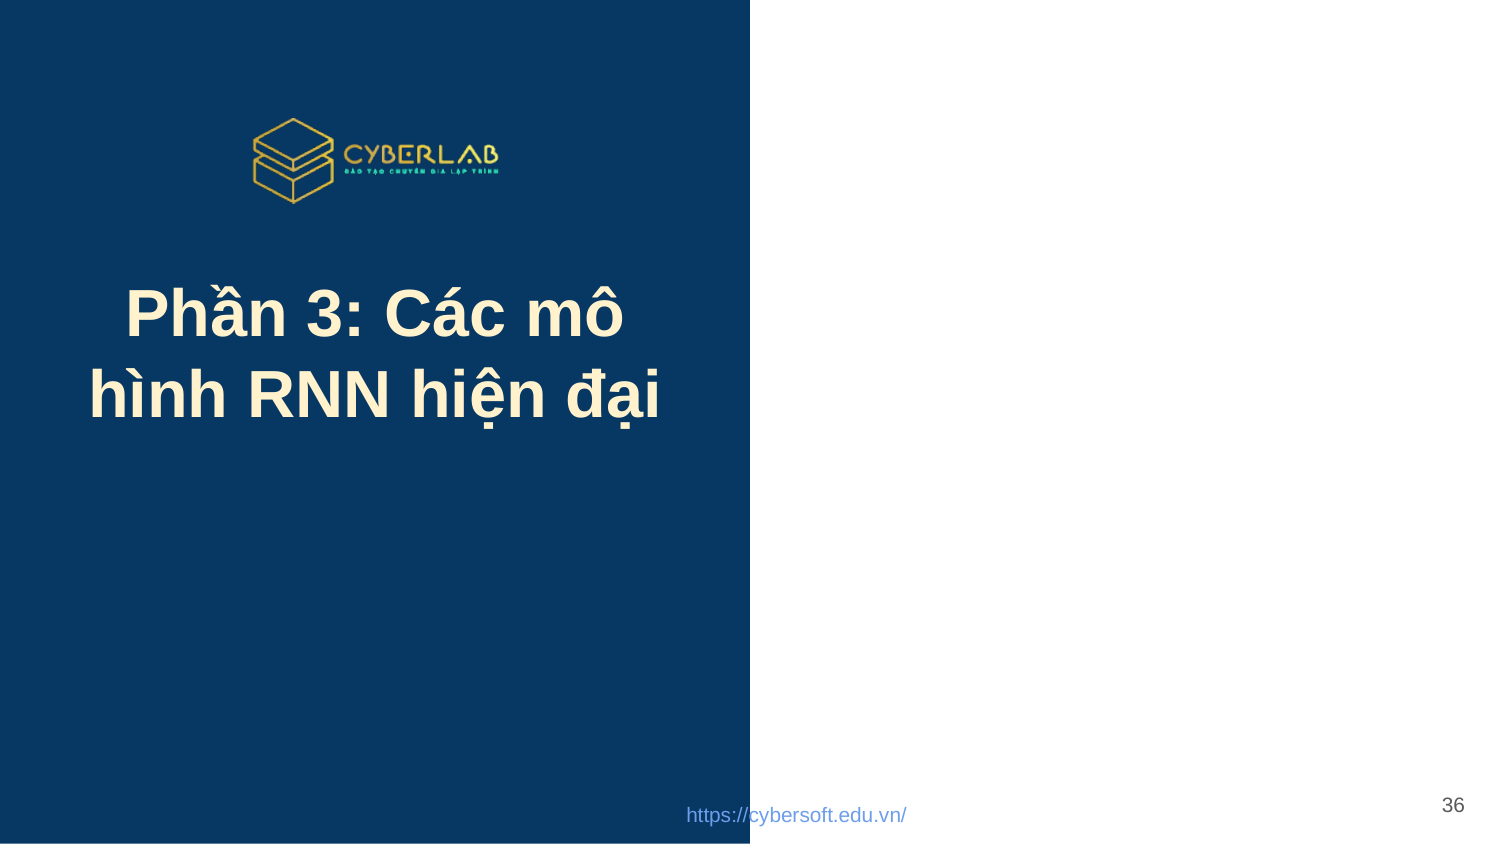

# Phần 3: Các mô hình RNN hiện đại

36